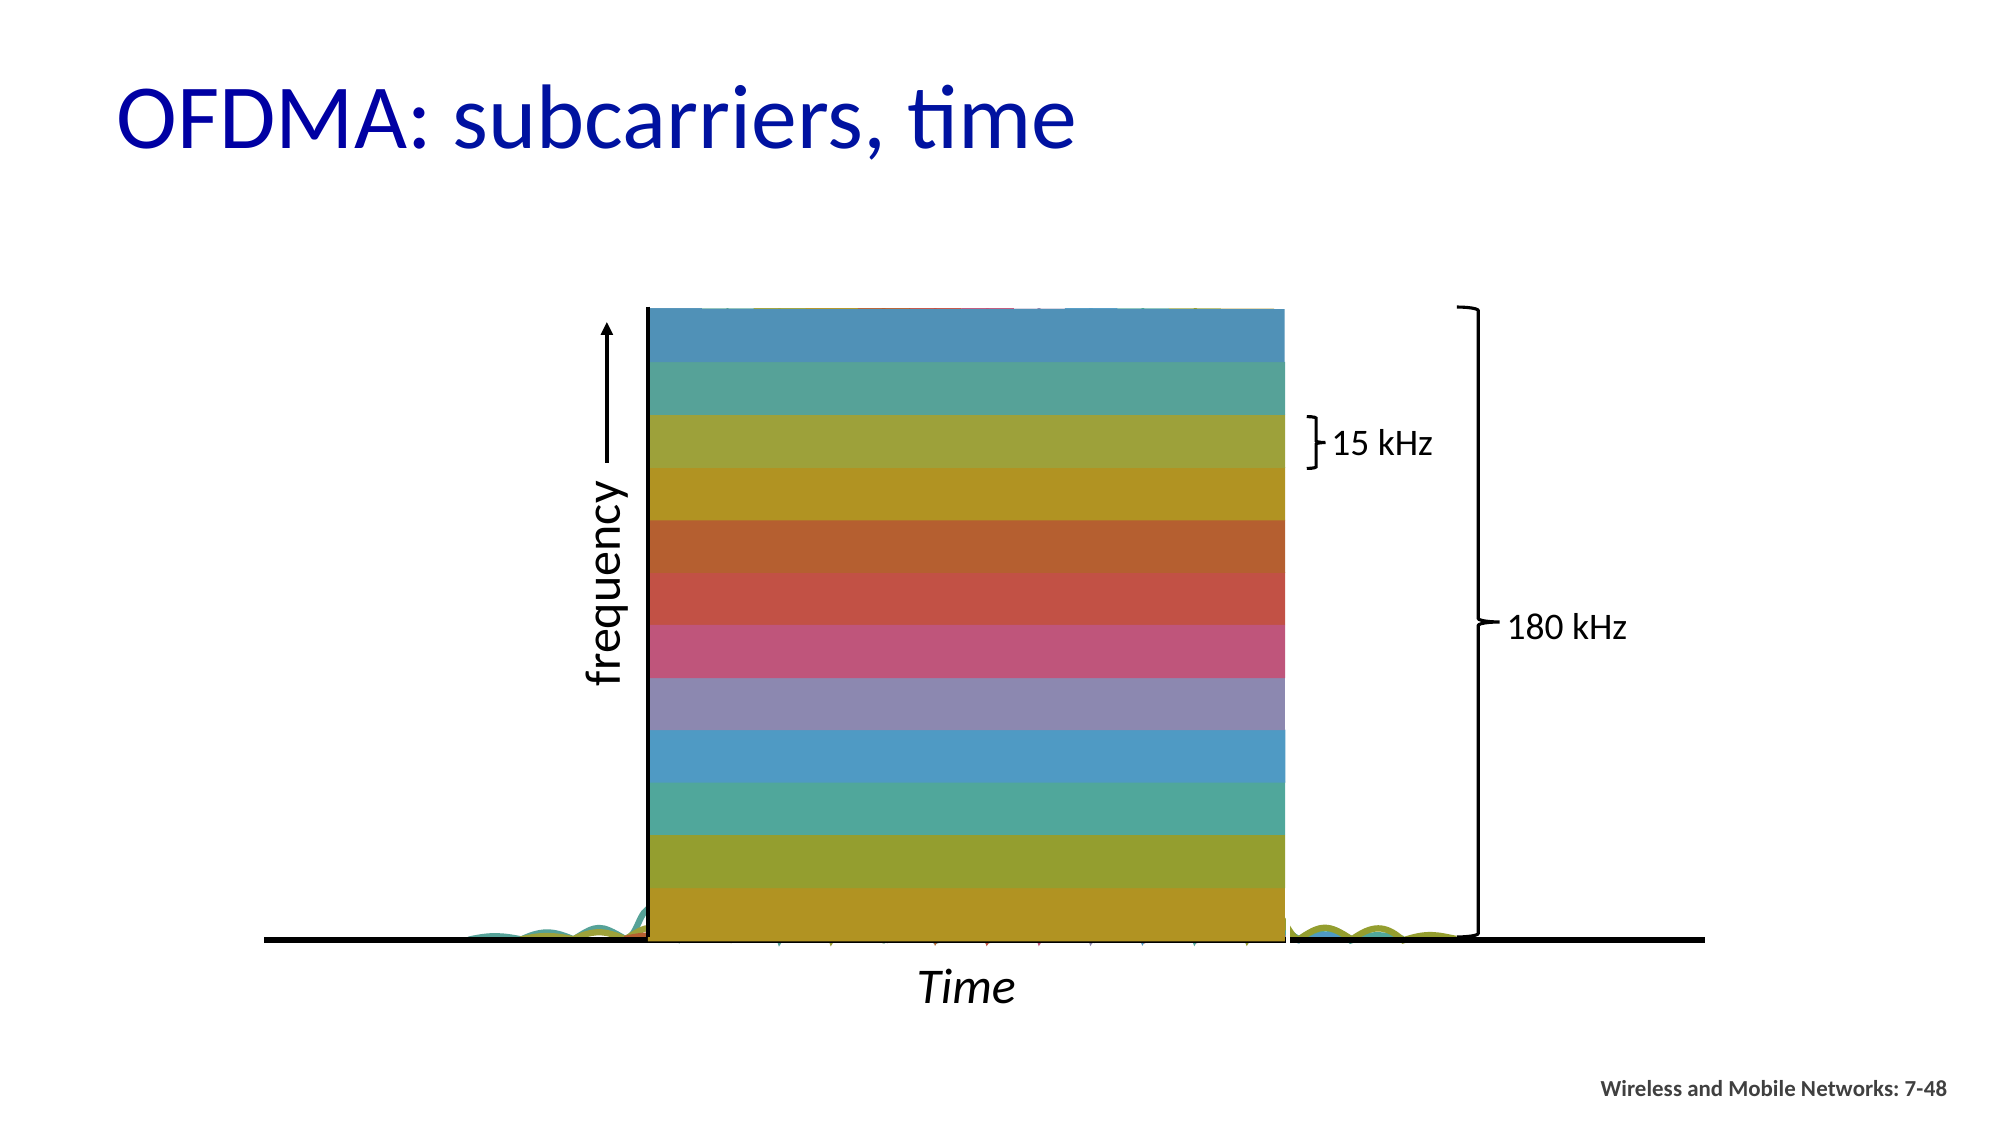

# OFDMA: subcarriers, time

Time

frequency

15 kHz

180 kHz

Wireless and Mobile Networks: 7-48